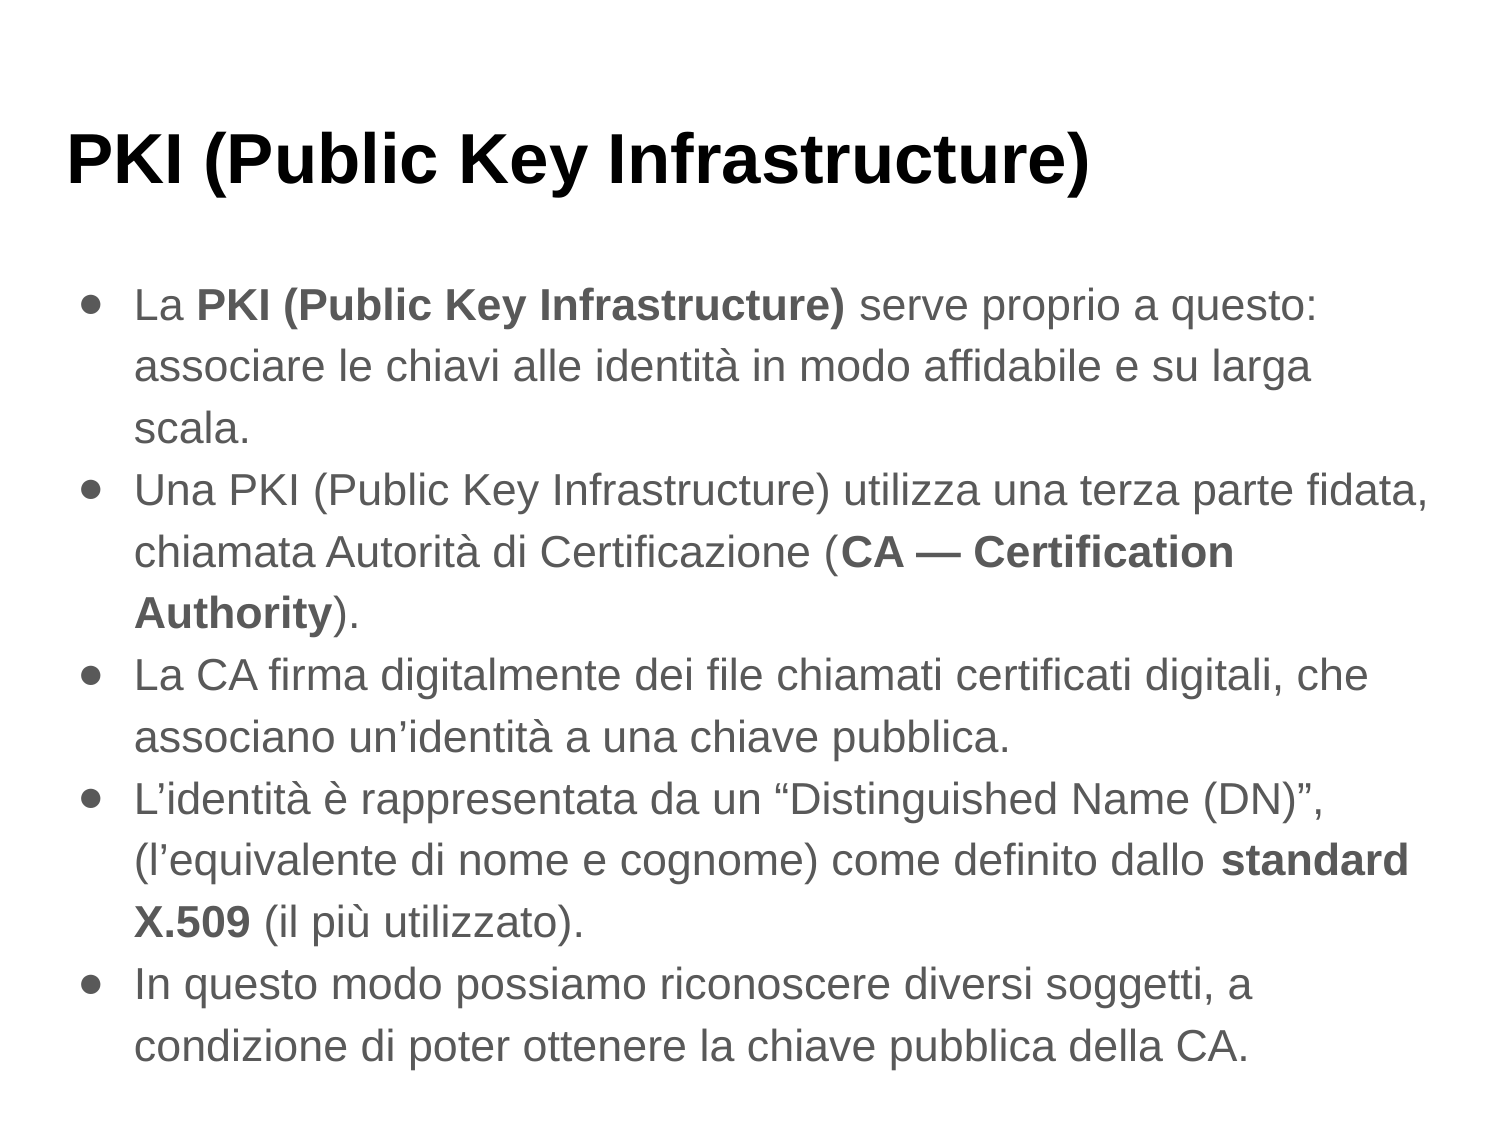

# PKI (Public Key Infrastructure)
La PKI (Public Key Infrastructure) serve proprio a questo: associare le chiavi alle identità in modo affidabile e su larga scala.
Una PKI (Public Key Infrastructure) utilizza una terza parte fidata, chiamata Autorità di Certificazione (CA — Certification Authority).
La CA firma digitalmente dei file chiamati certificati digitali, che associano un’identità a una chiave pubblica.
L’identità è rappresentata da un “Distinguished Name (DN)”, (l’equivalente di nome e cognome) come definito dallo standard X.509 (il più utilizzato).
In questo modo possiamo riconoscere diversi soggetti, a condizione di poter ottenere la chiave pubblica della CA.